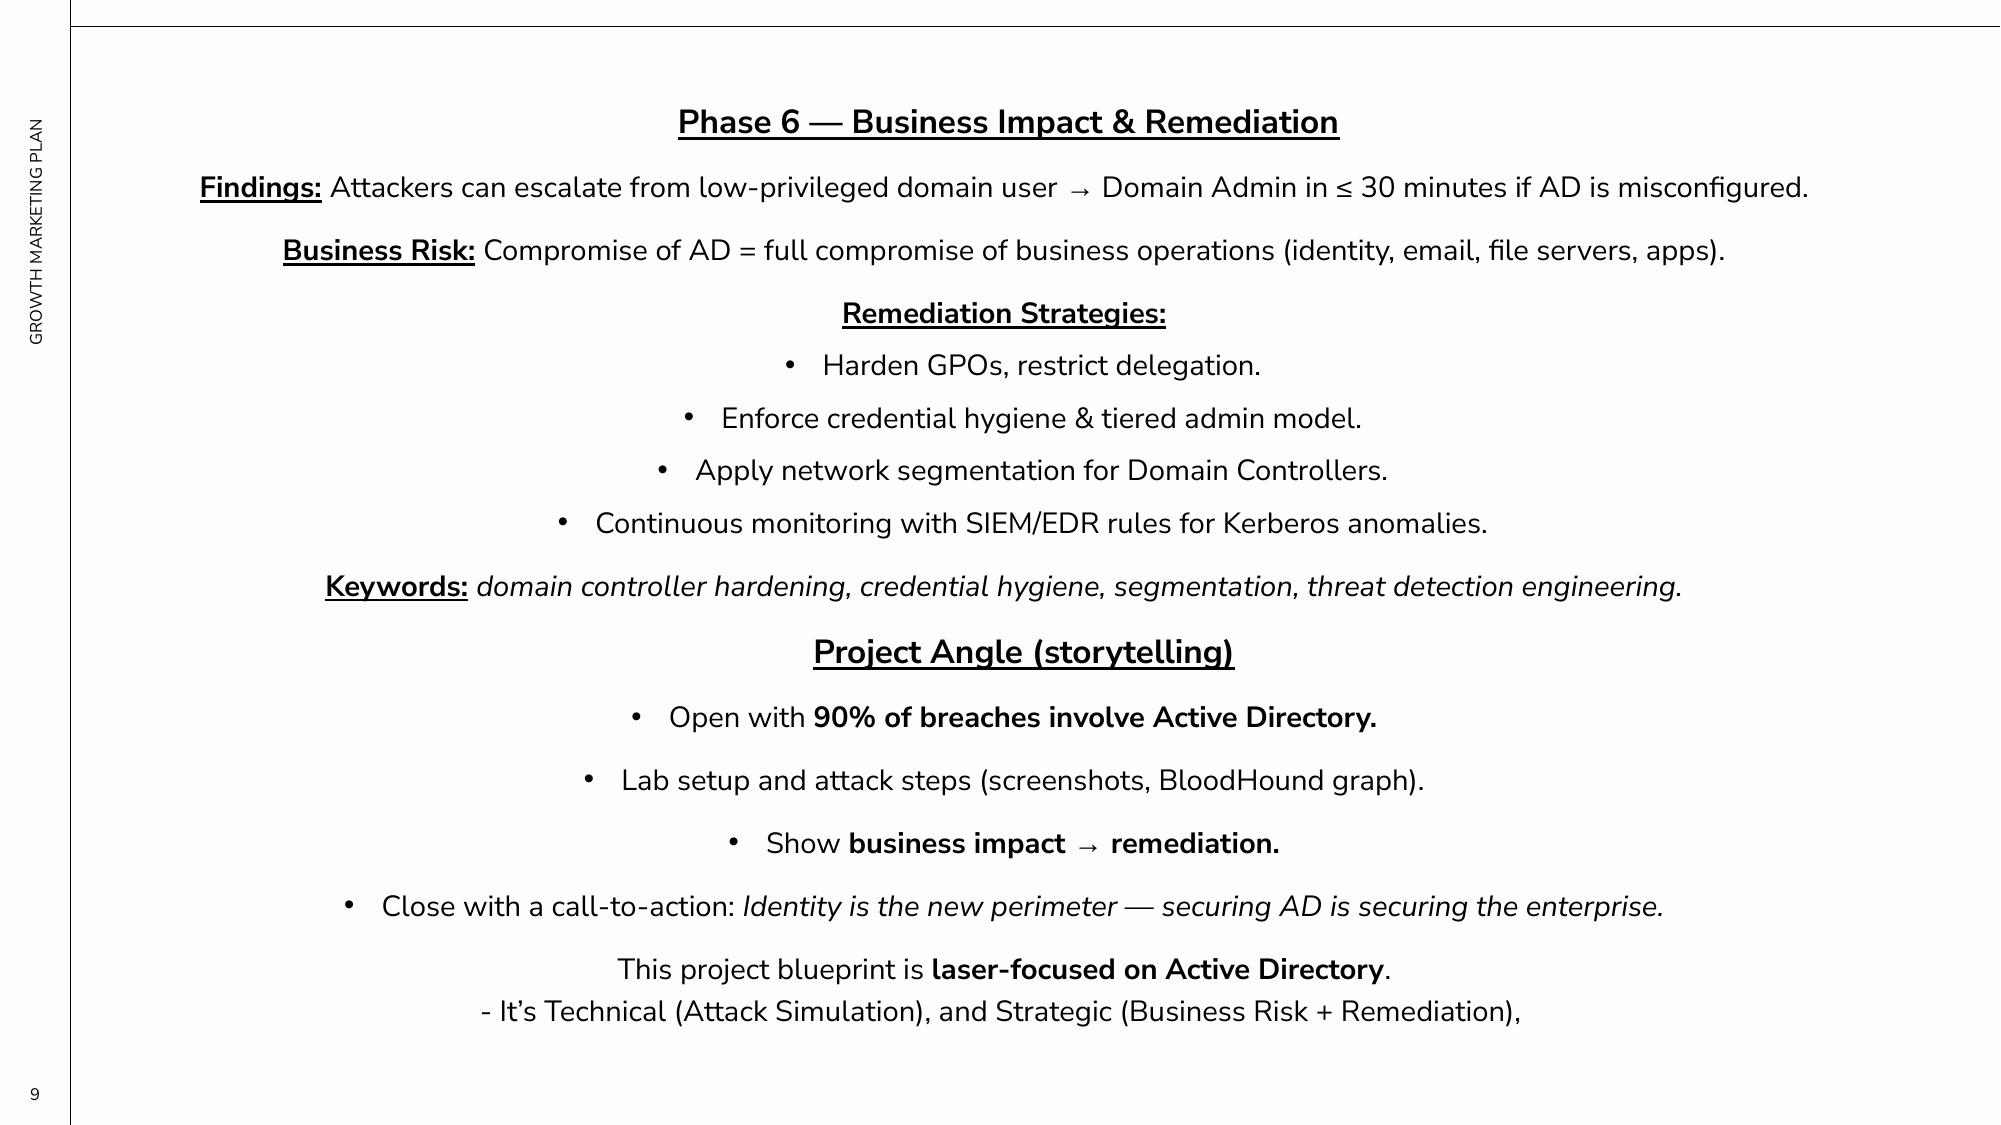

Phase 6 — Business Impact & Remediation
Findings: Attackers can escalate from low-privileged domain user → Domain Admin in ≤ 30 minutes if AD is misconfigured.
Business Risk: Compromise of AD = full compromise of business operations (identity, email, file servers, apps).
Remediation Strategies:
Harden GPOs, restrict delegation.
Enforce credential hygiene & tiered admin model.
Apply network segmentation for Domain Controllers.
Continuous monitoring with SIEM/EDR rules for Kerberos anomalies.
Keywords: domain controller hardening, credential hygiene, segmentation, threat detection engineering.
     Project Angle (storytelling)
Open with 90% of breaches involve Active Directory.
Lab setup and attack steps (screenshots, BloodHound graph).
Show business impact → remediation.
Close with a call-to-action: Identity is the new perimeter — securing AD is securing the enterprise.
This project blueprint is laser-focused on Active Directory.
- It’s Technical (Attack Simulation), and Strategic (Business Risk + Remediation),

GROWTH MARKETING PLAN
9